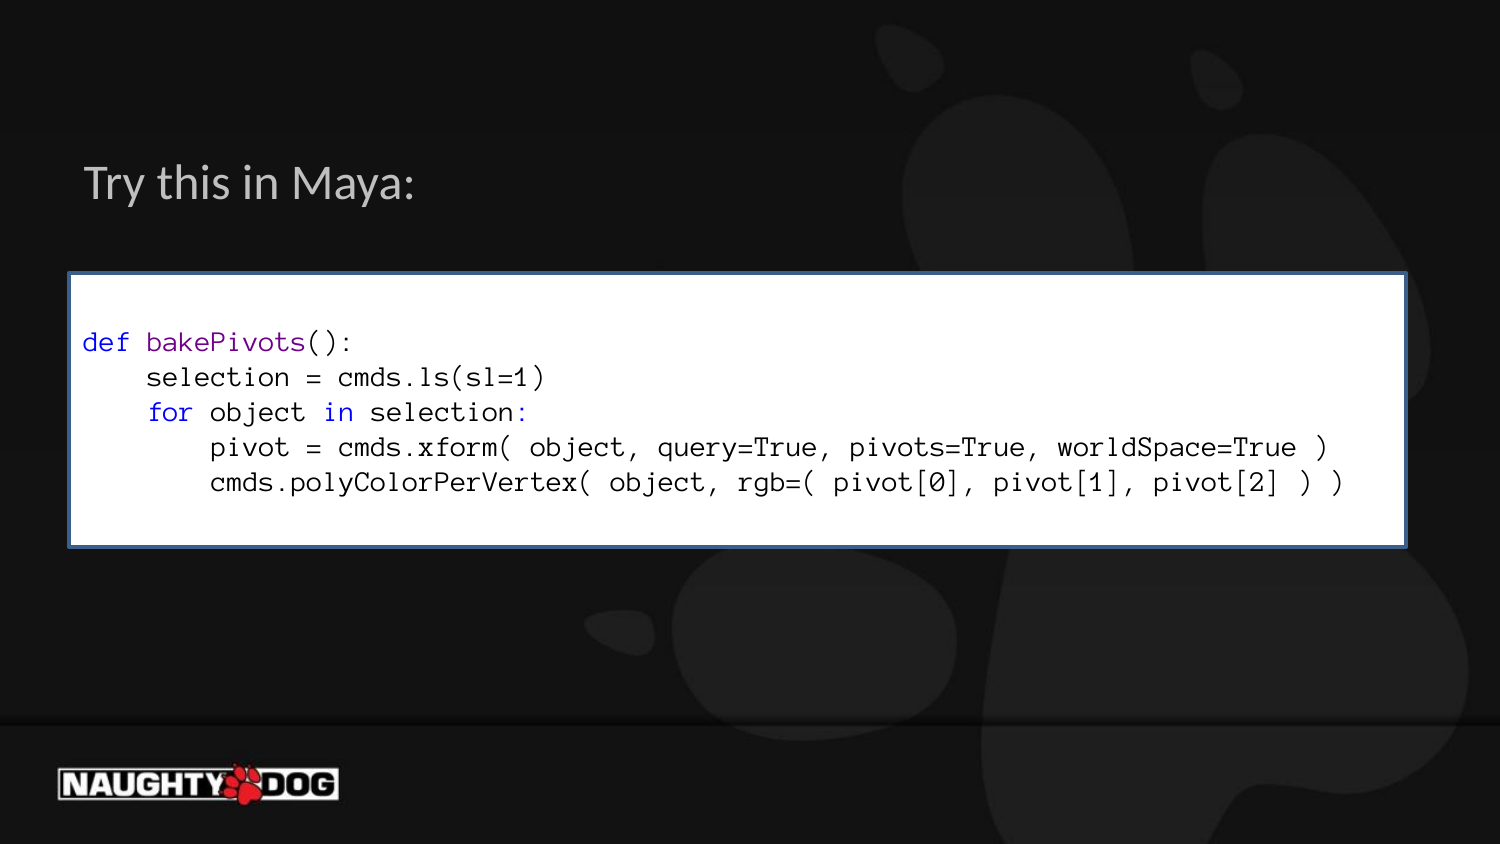

Try this in Maya:
def bakePivots():
    selection = cmds.ls(sl=1)
    for object in selection:
        pivot = cmds.xform( object, query=True, pivots=True, worldSpace=True )
        cmds.polyColorPerVertex( object, rgb=( pivot[0], pivot[1], pivot[2] ) )